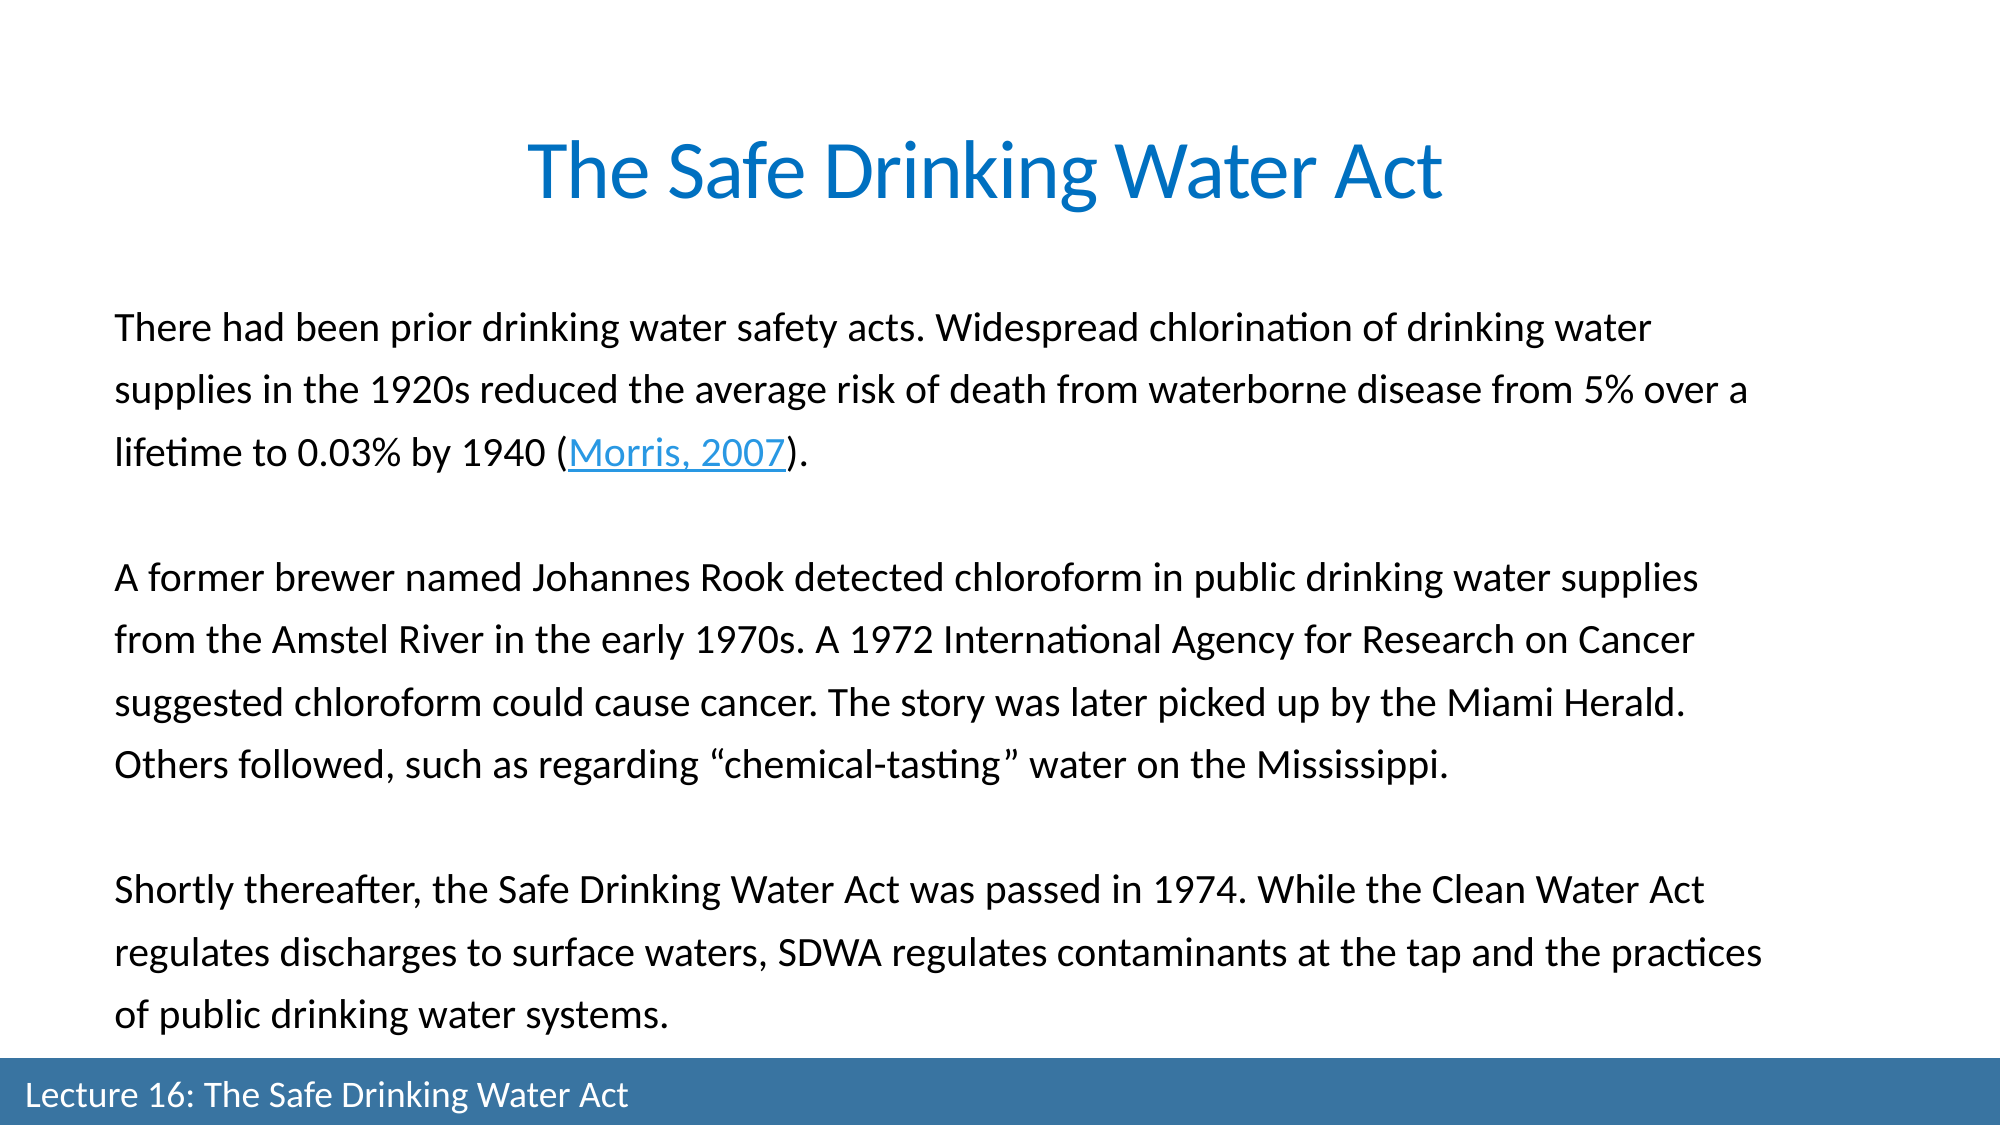

The Safe Drinking Water Act
There had been prior drinking water safety acts. Widespread chlorination of drinking water supplies in the 1920s reduced the average risk of death from waterborne disease from 5% over a lifetime to 0.03% by 1940 (Morris, 2007).

A former brewer named Johannes Rook detected chloroform in public drinking water supplies from the Amstel River in the early 1970s. A 1972 International Agency for Research on Cancer suggested chloroform could cause cancer. The story was later picked up by the Miami Herald. Others followed, such as regarding “chemical-tasting” water on the Mississippi.

Shortly thereafter, the Safe Drinking Water Act was passed in 1974. While the Clean Water Act regulates discharges to surface waters, SDWA regulates contaminants at the tap and the practices of public drinking water systems.